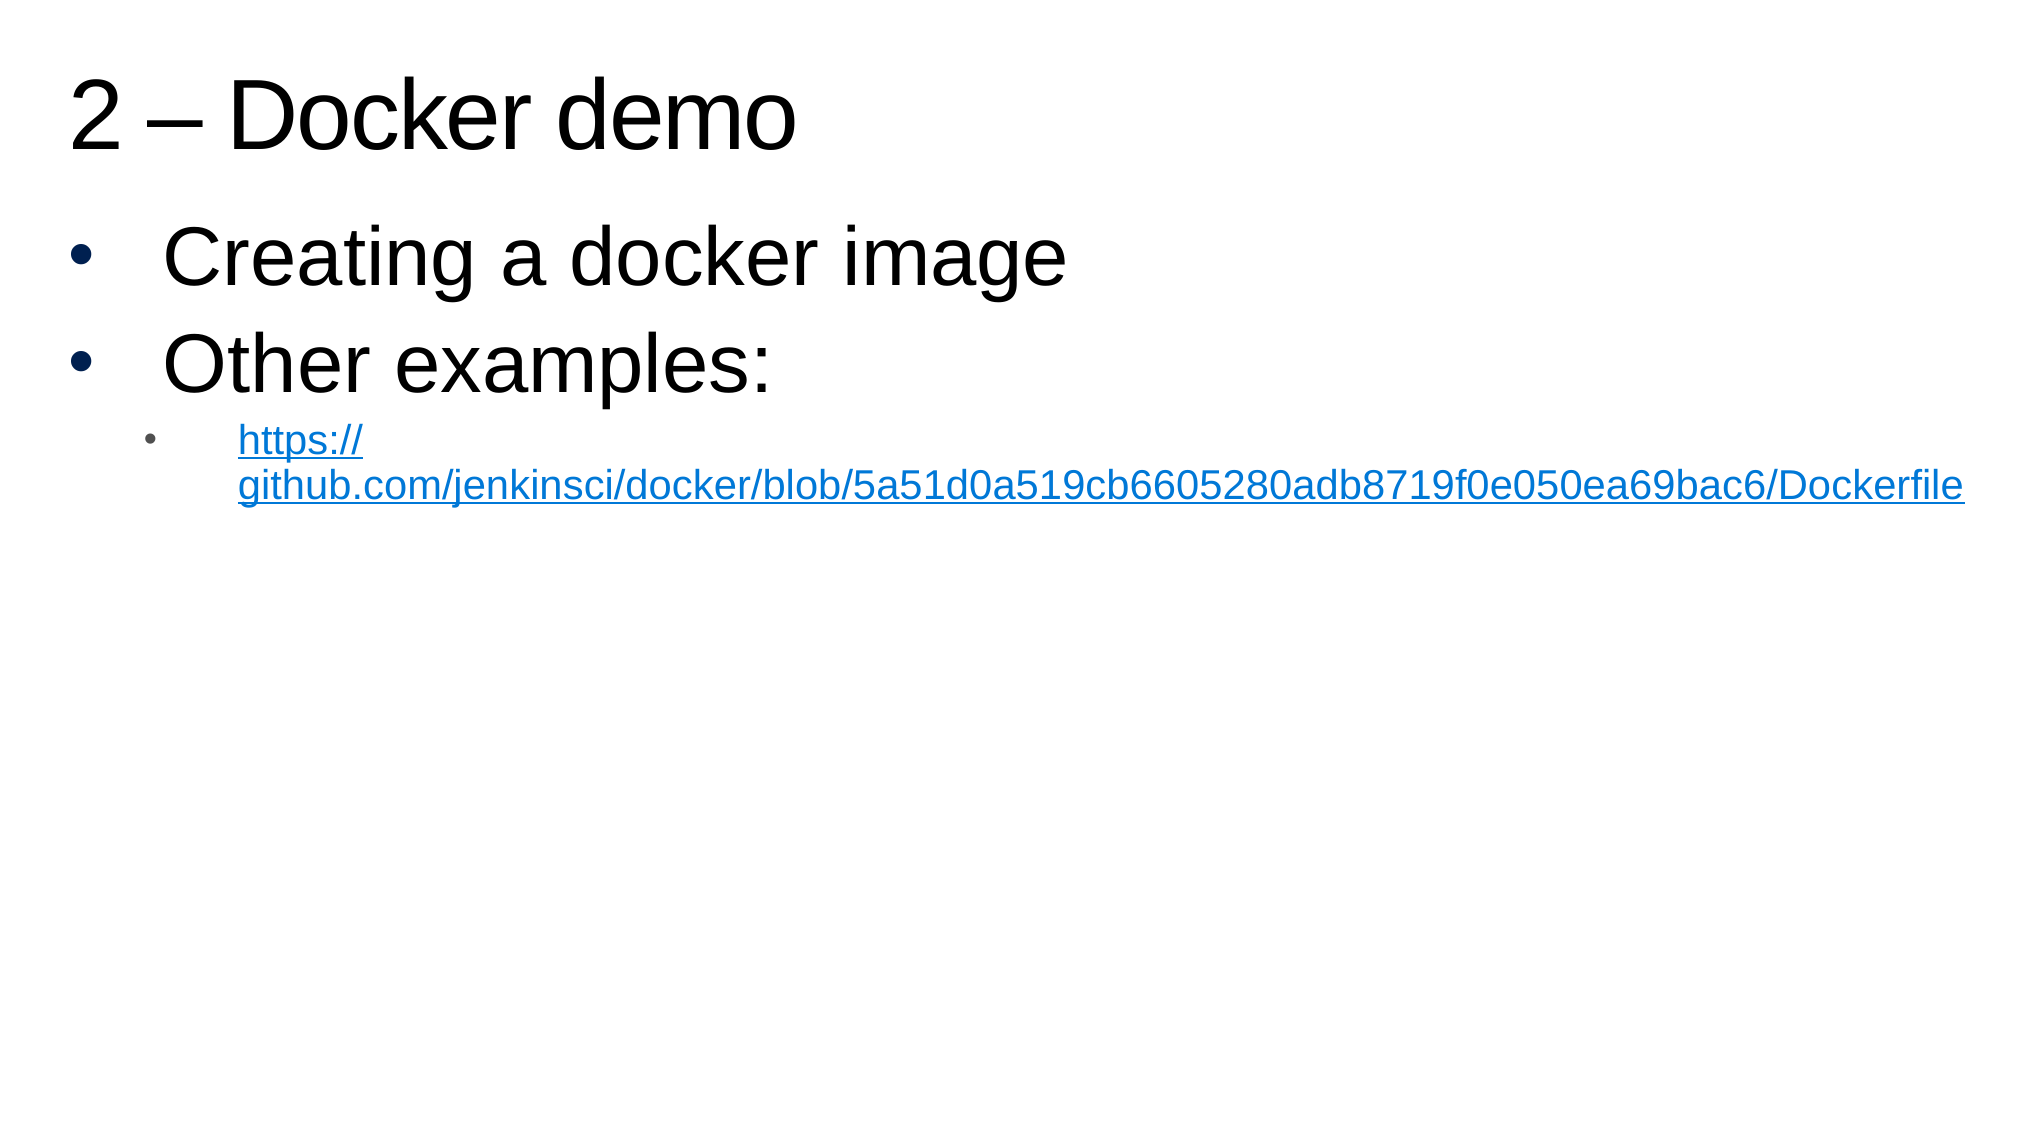

# 2 – Docker demo
Creating a docker image
Other examples:
https://github.com/jenkinsci/docker/blob/5a51d0a519cb6605280adb8719f0e050ea69bac6/Dockerfile